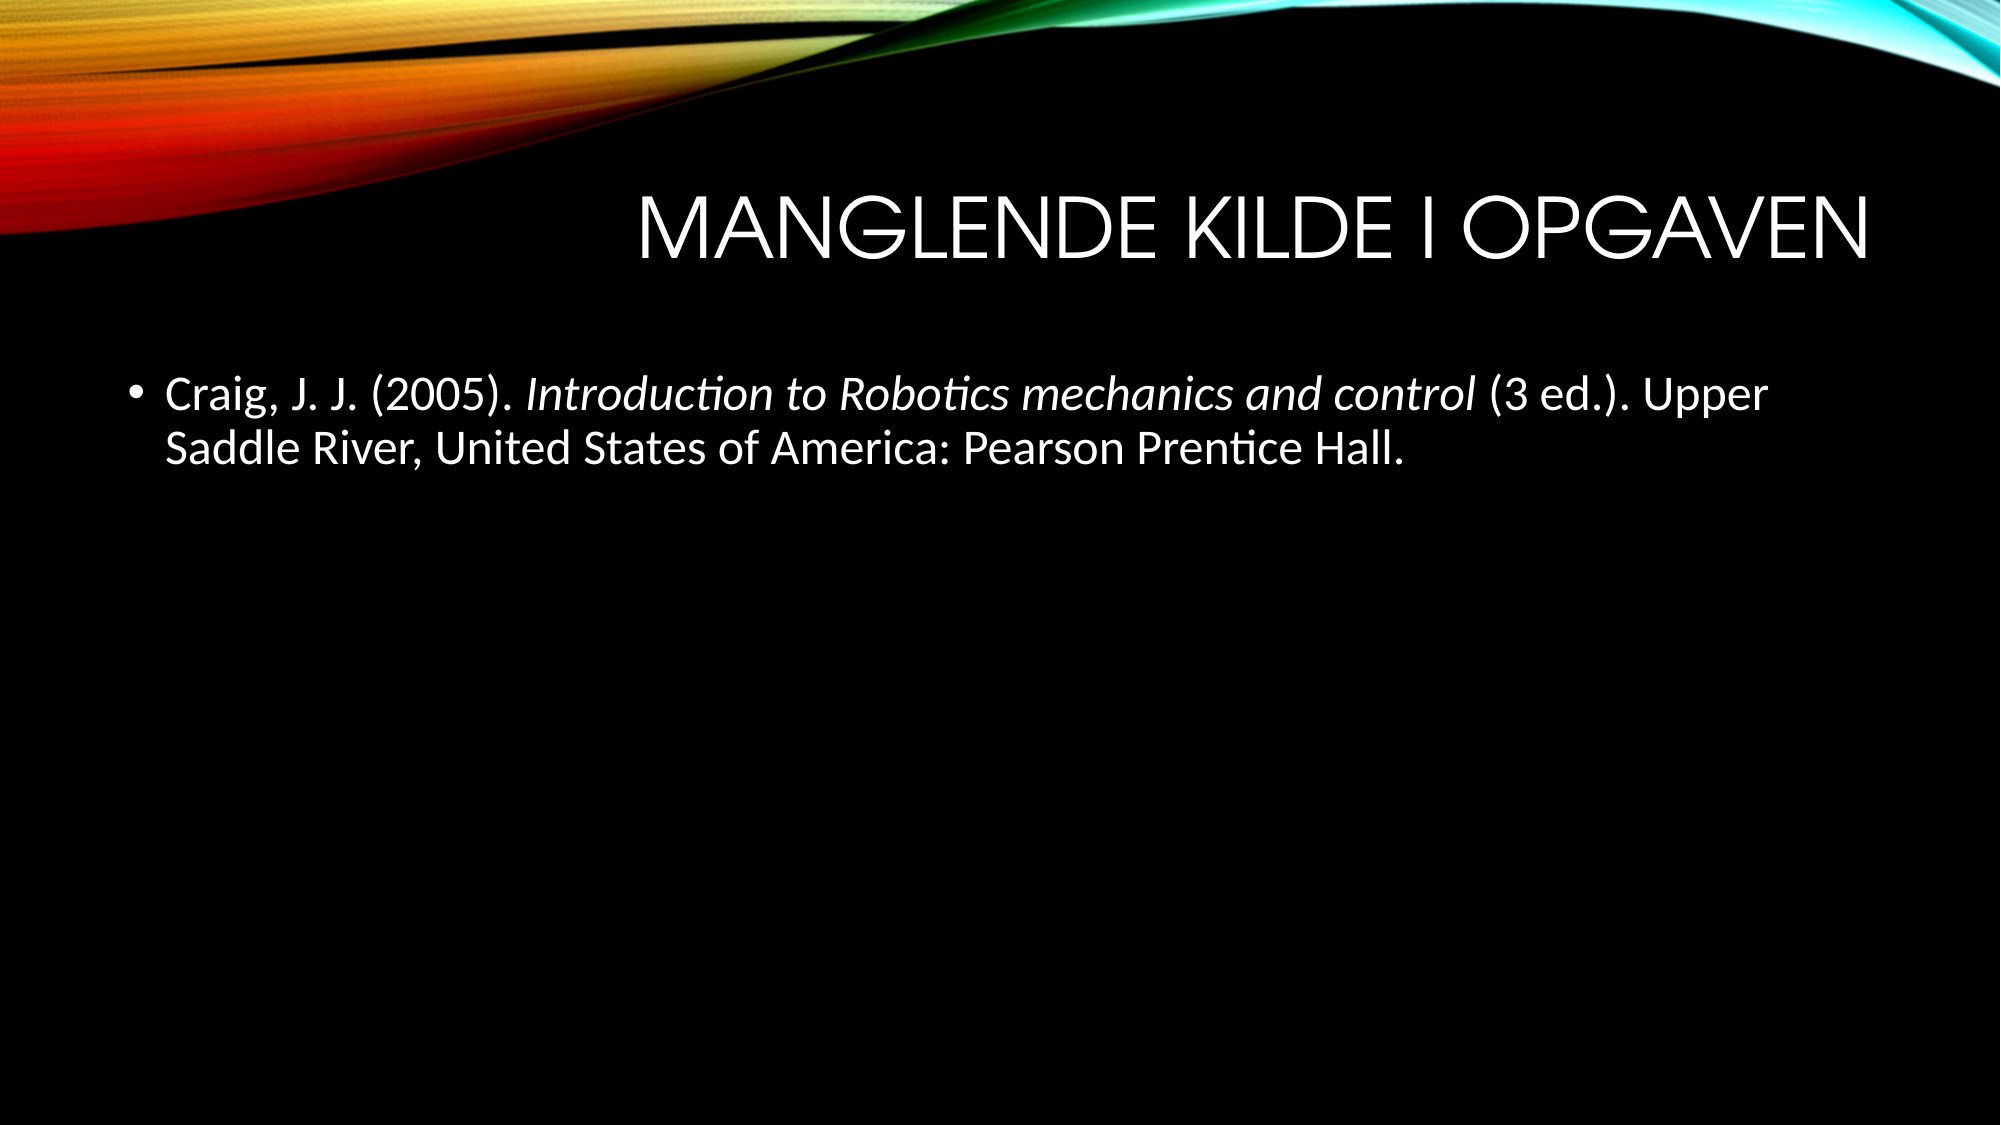

# Manglende kilde i opgaven
Craig, J. J. (2005). Introduction to Robotics mechanics and control (3 ed.). Upper Saddle River, United States of America: Pearson Prentice Hall.